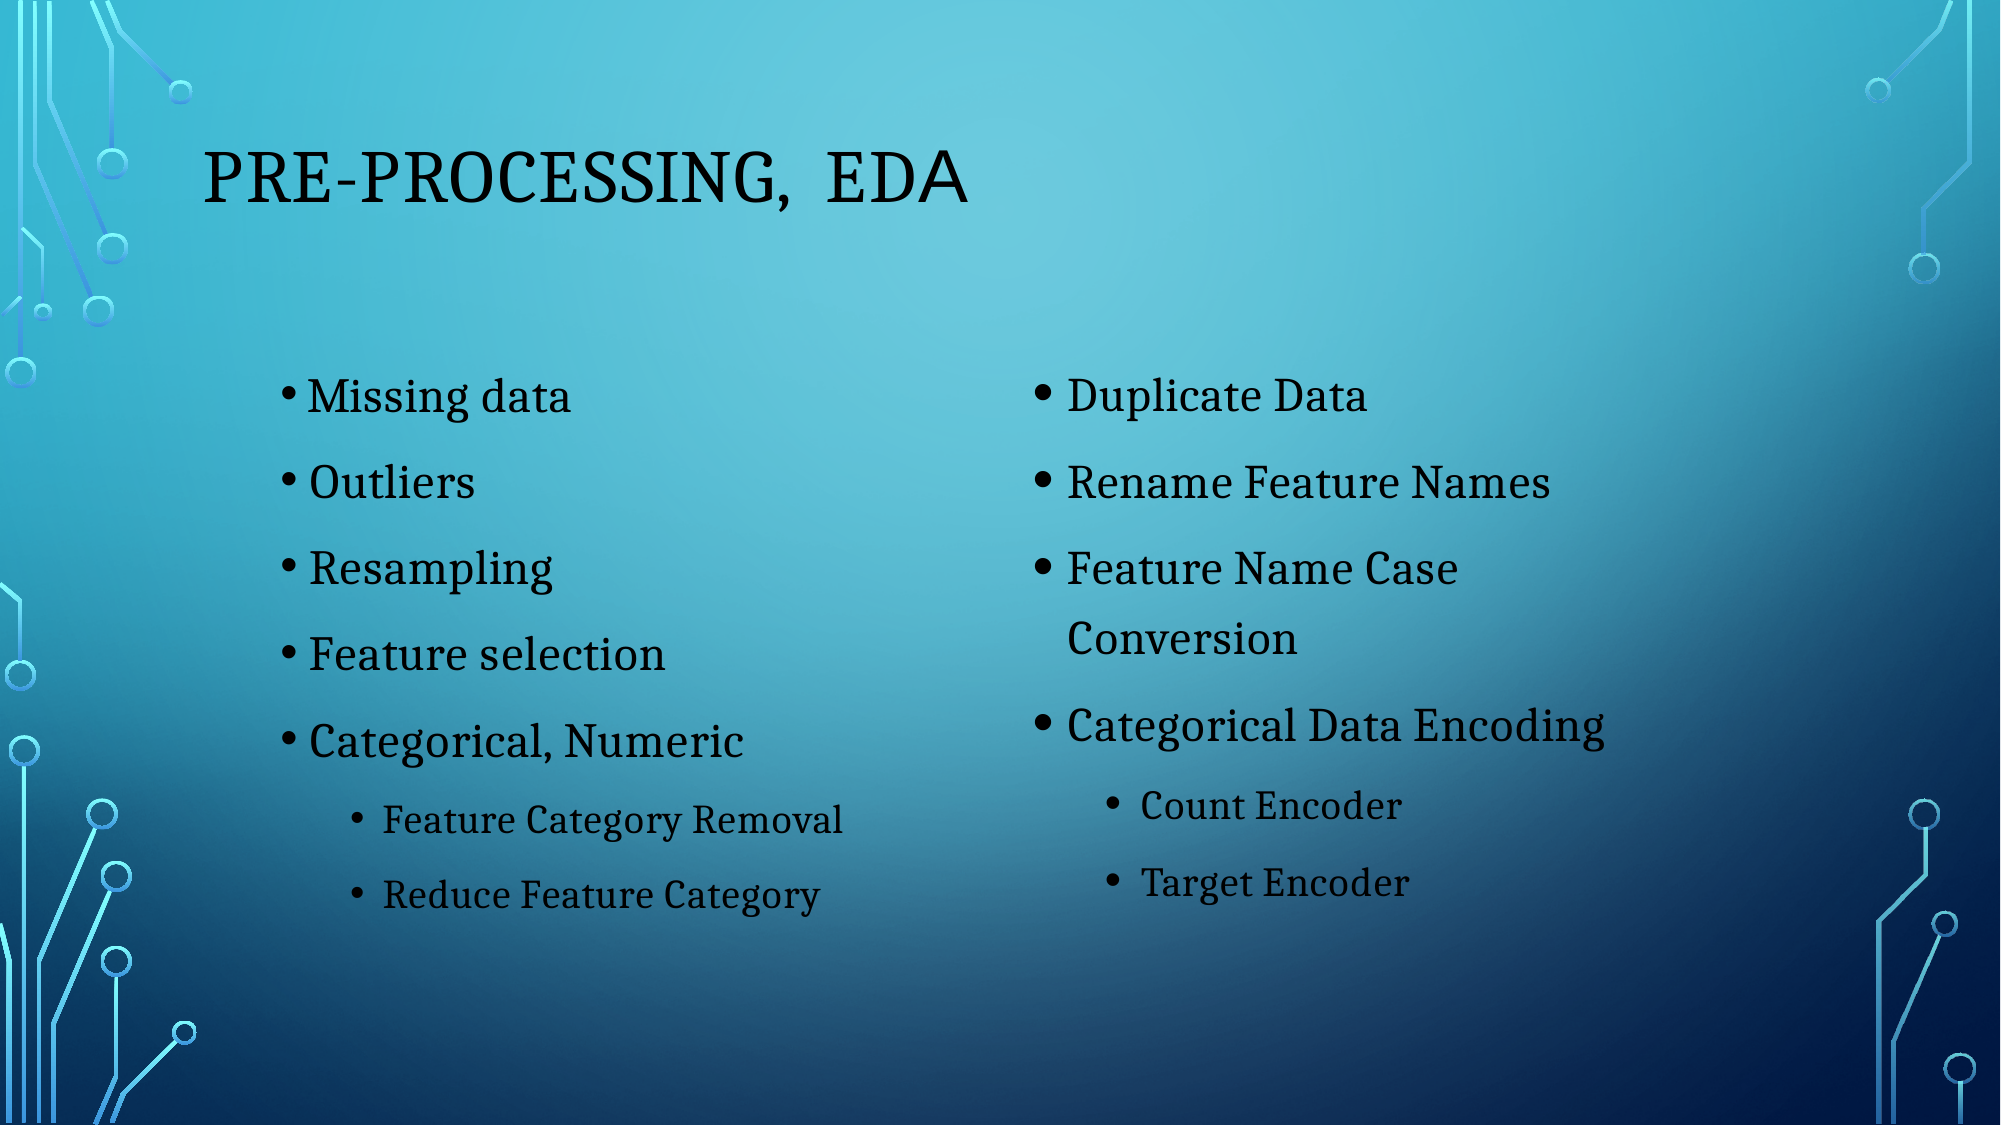

# PRE-PROCESSING,  EDA
Missing data
Outliers
Resampling
Feature selection
Categorical, Numeric
Feature Category Removal
Reduce Feature Category

Duplicate Data
Rename Feature Names
Feature Name Case Conversion
Categorical Data Encoding
Count Encoder
Target Encoder